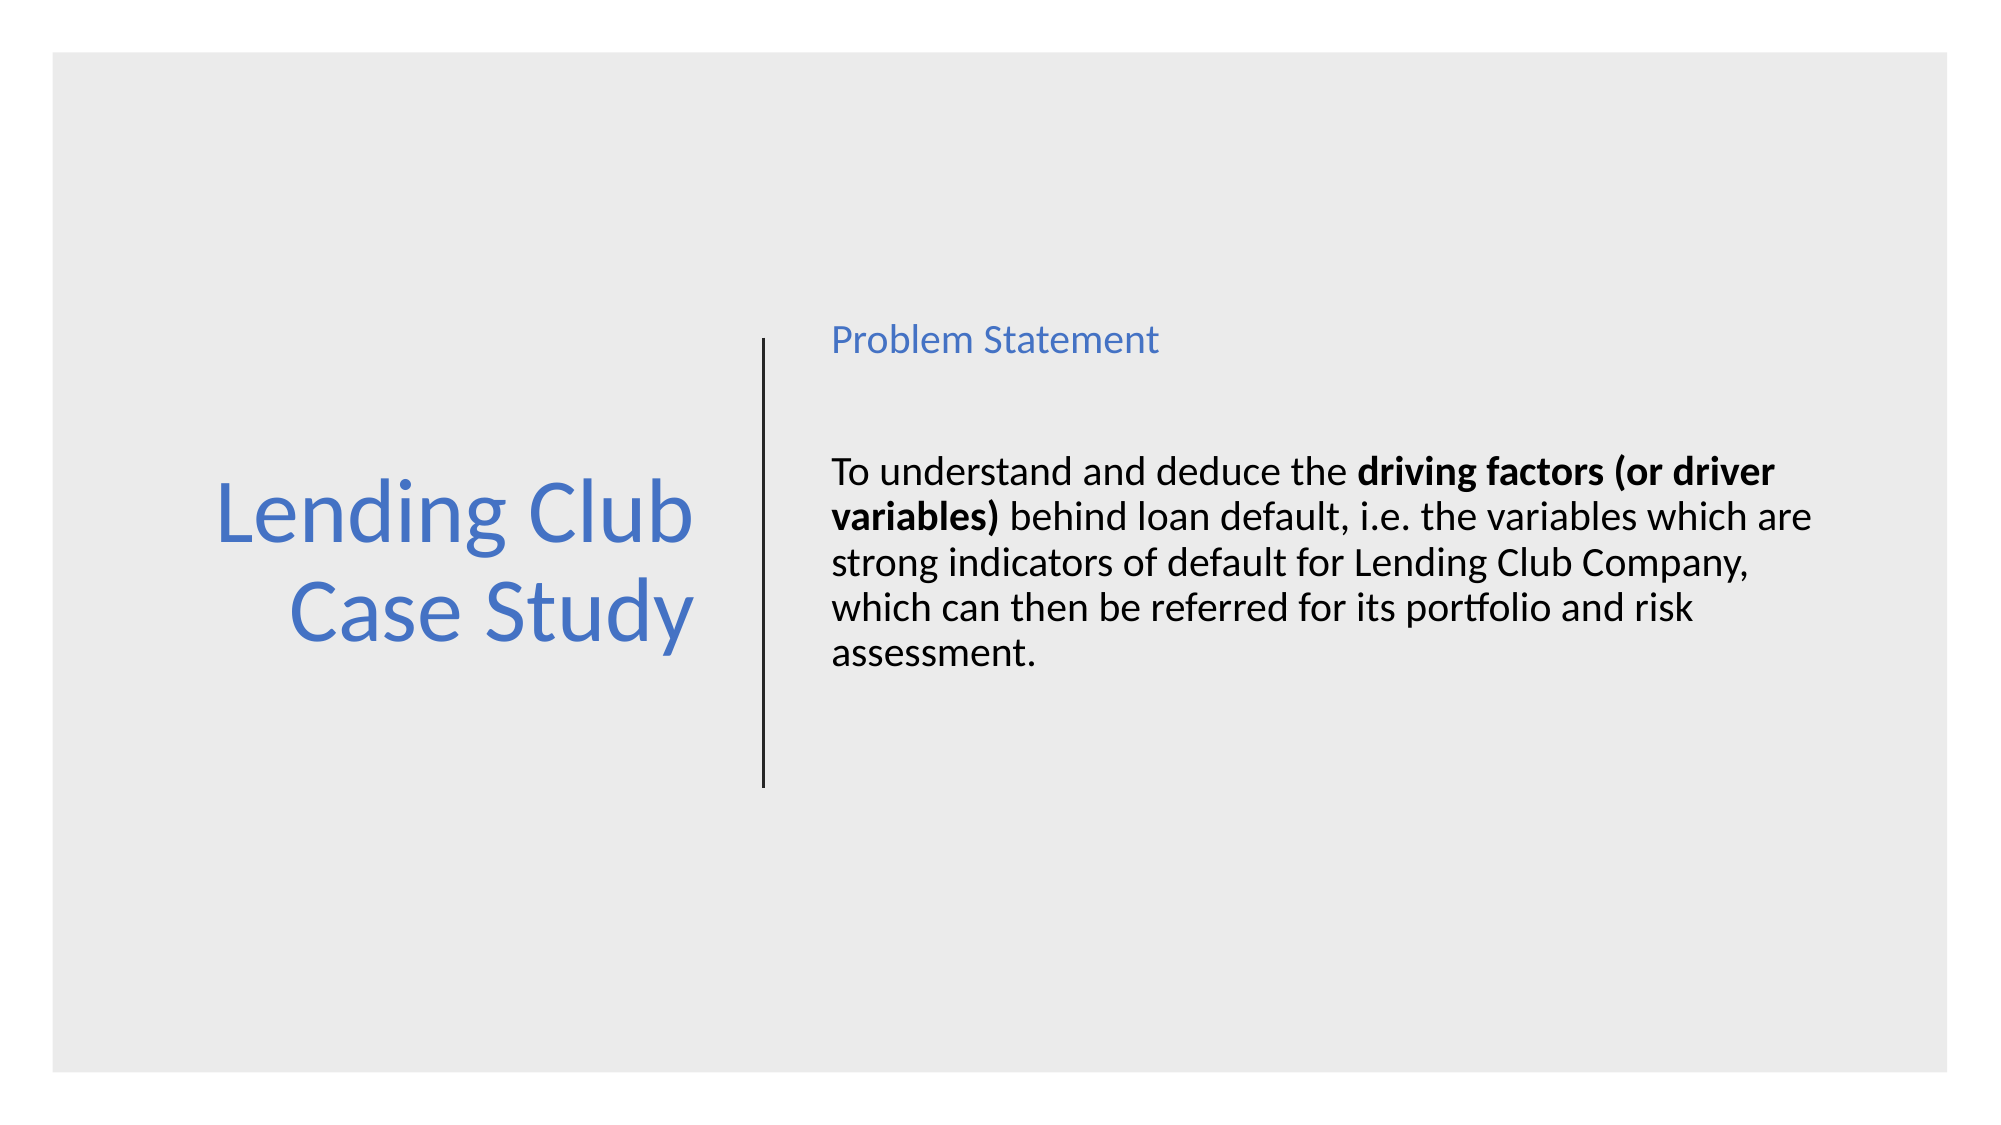

# Lending Club Case Study
Problem Statement

To understand and deduce the driving factors (or driver variables) behind loan default, i.e. the variables which are strong indicators of default for Lending Club Company, which can then be referred for its portfolio and risk assessment.